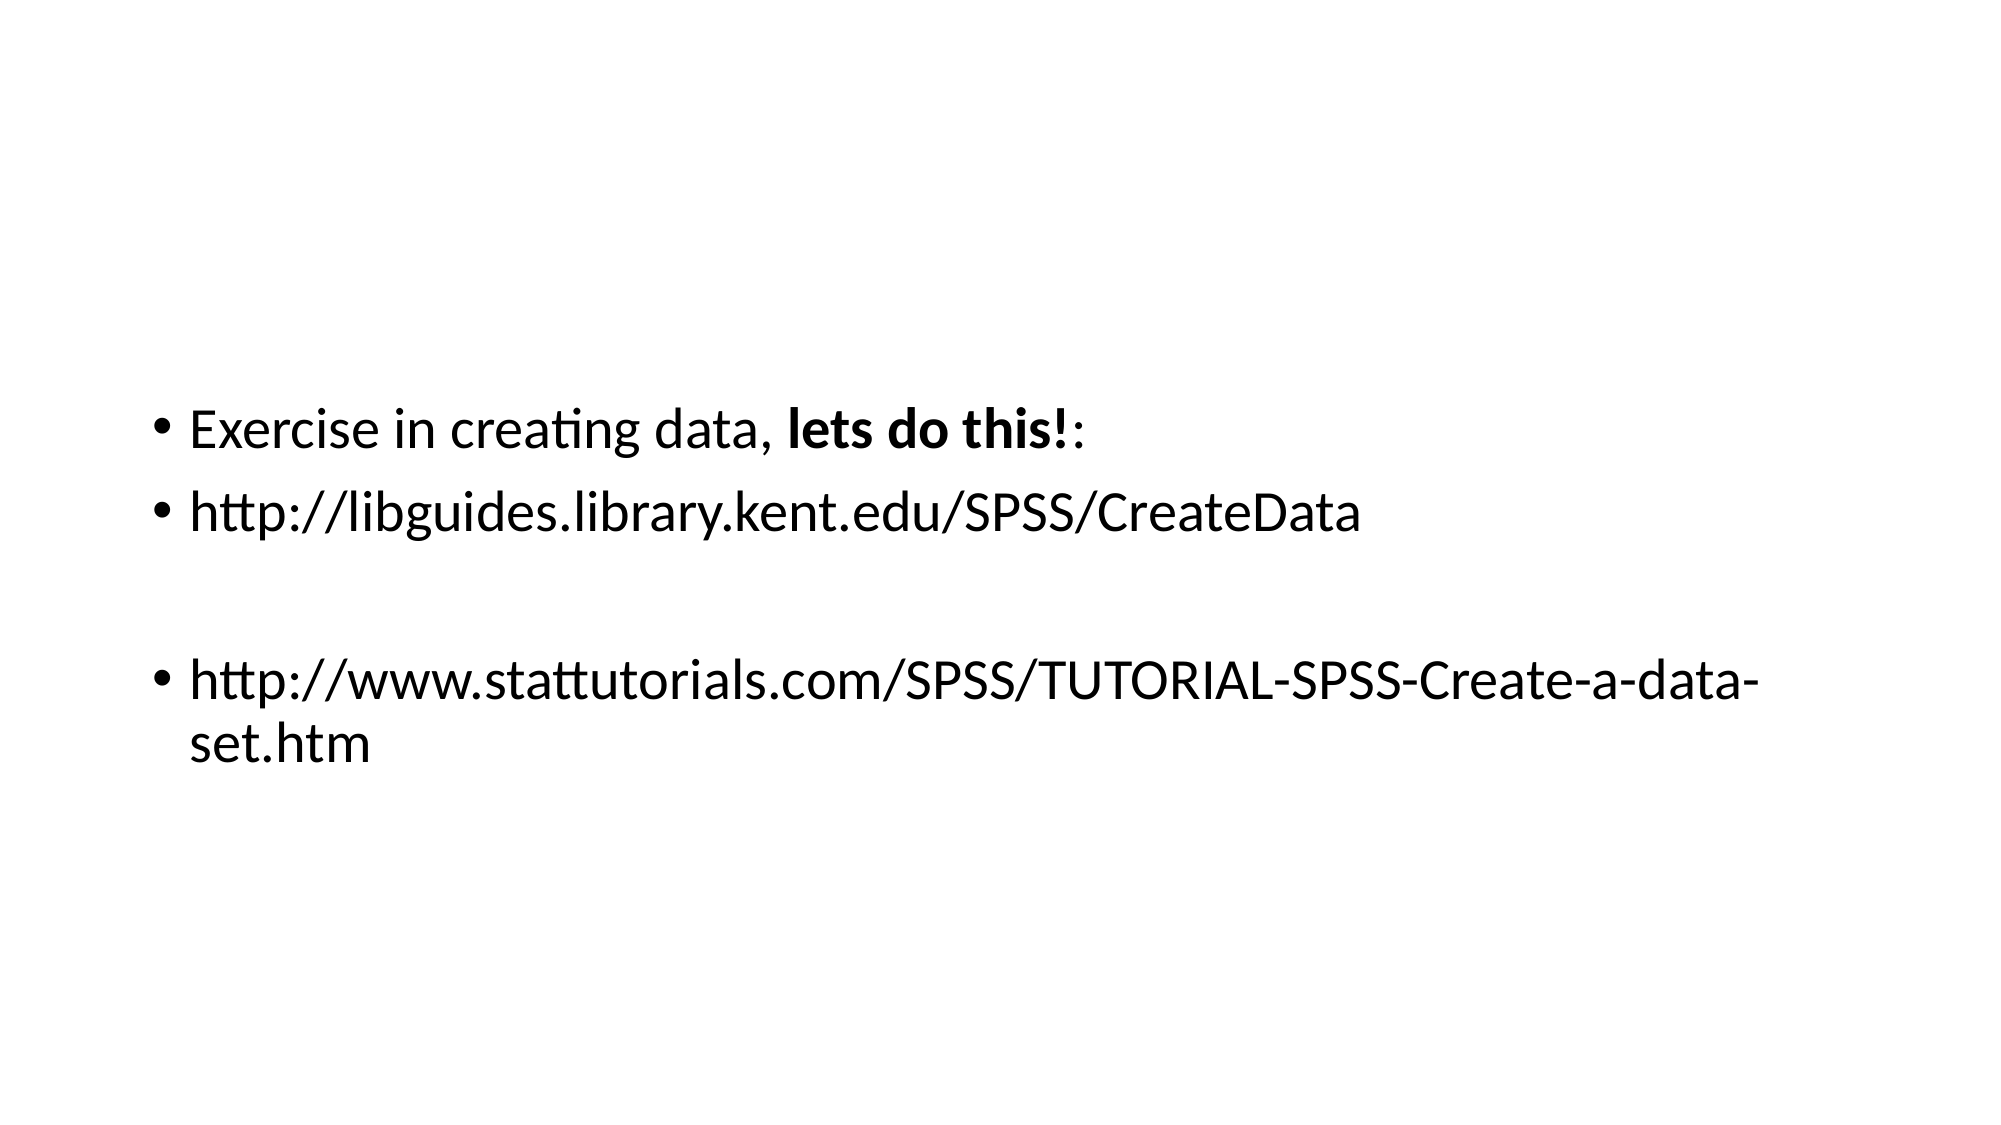

#

Exercise in creating data, lets do this!:
http://libguides.library.kent.edu/SPSS/CreateData

http://www.stattutorials.com/SPSS/TUTORIAL-SPSS-Create-a-data-set.htm